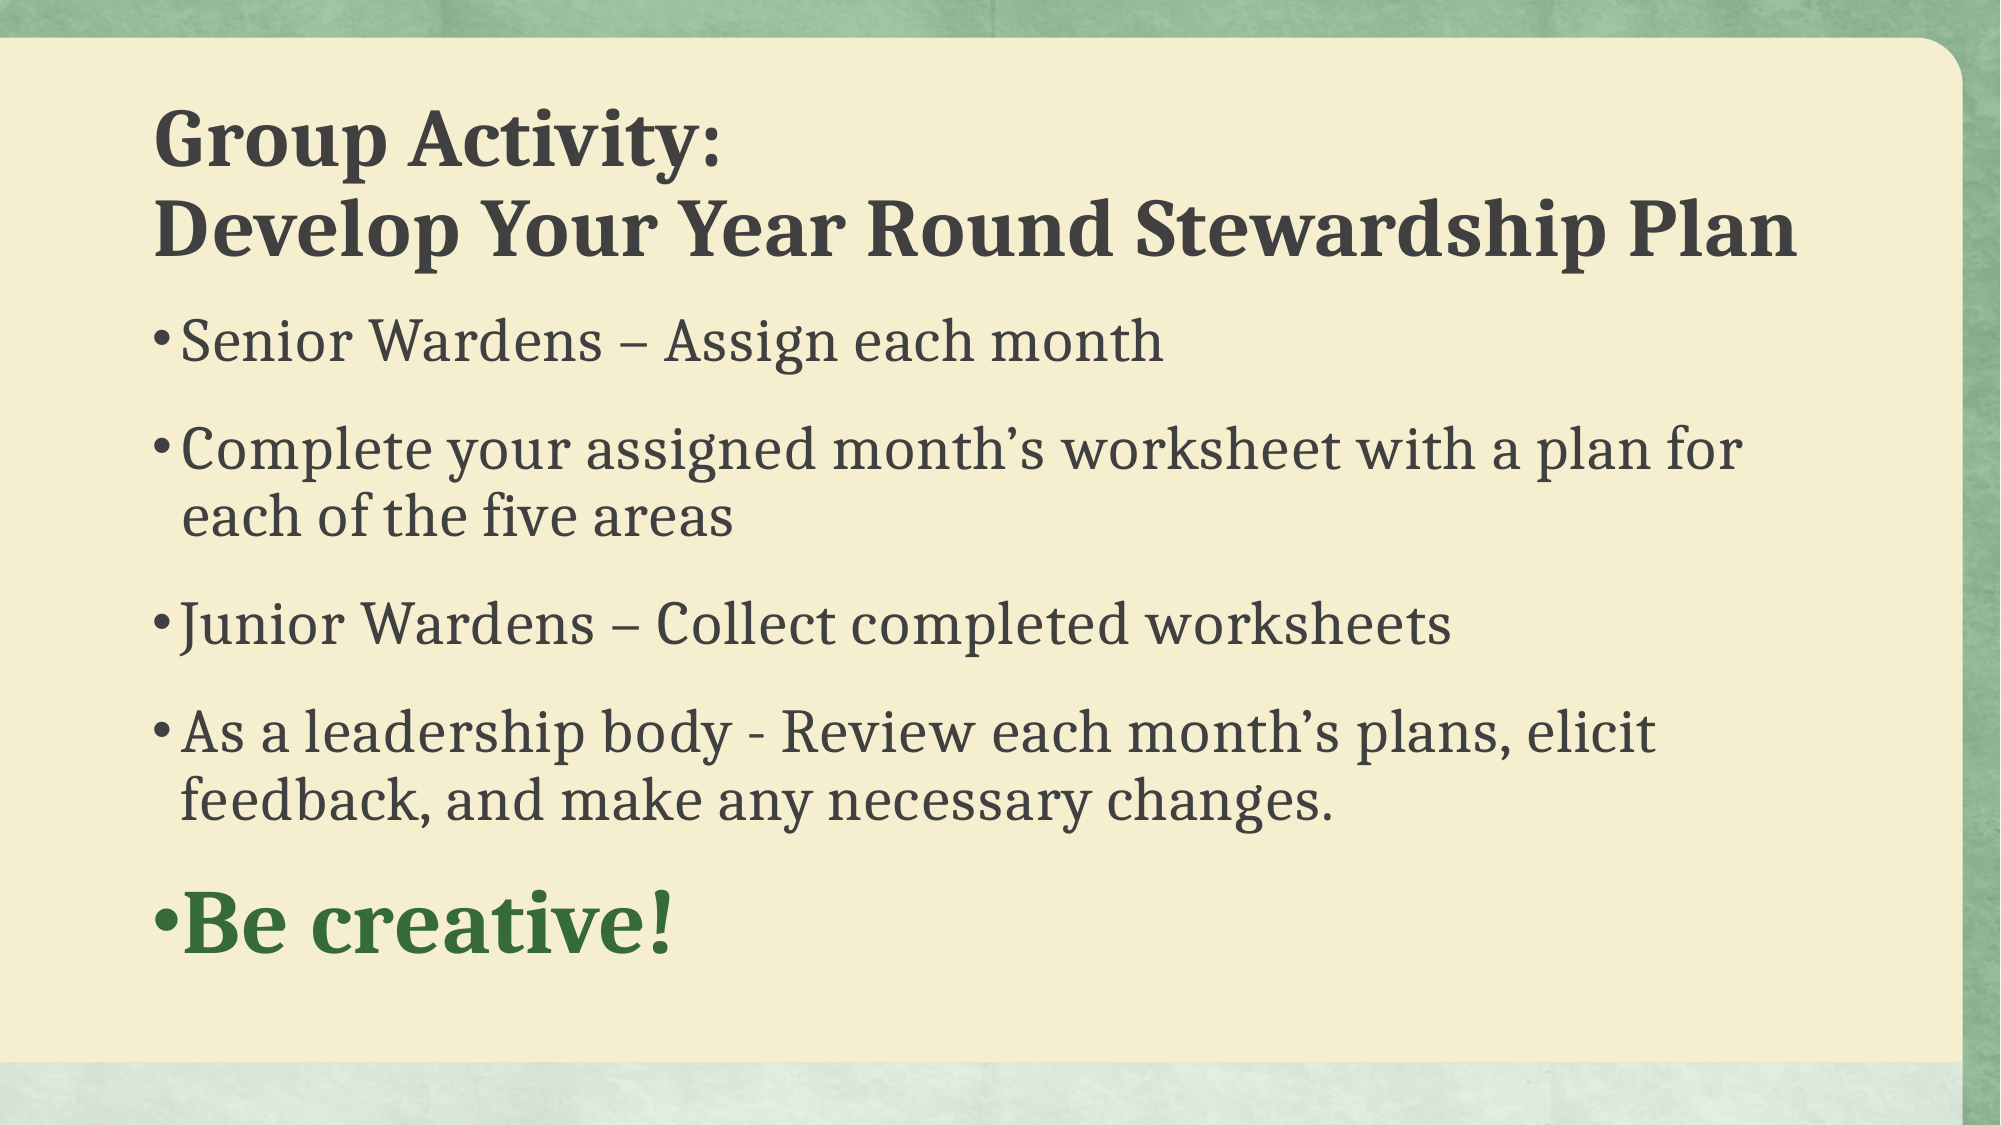

# Group Activity: Develop Your Year Round Stewardship Plan
Senior Wardens – Assign each month
Complete your assigned month’s worksheet with a plan for each of the five areas
Junior Wardens – Collect completed worksheets
As a leadership body - Review each month’s plans, elicit feedback, and make any necessary changes.
Be creative!